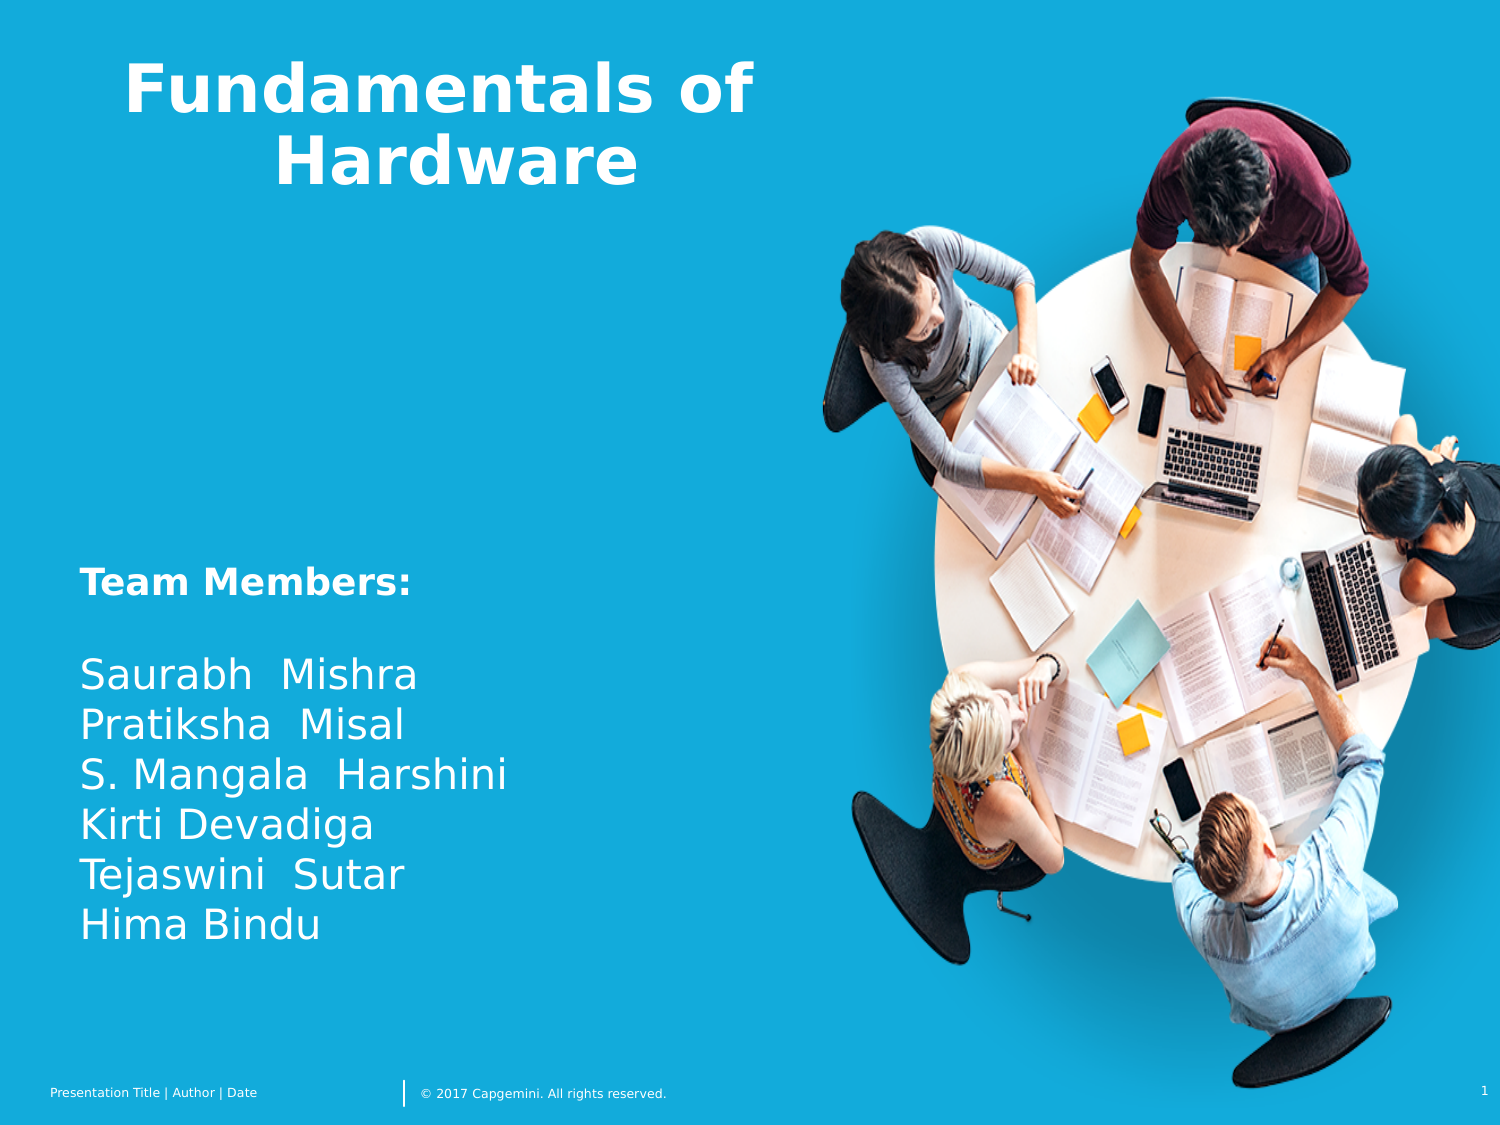

# Fundamentals of Hardware
Team Members:

Saurabh  Mishra
Pratiksha  Misal
S. Mangala  Harshini
Kirti Devadiga
Tejaswini  Sutar
Hima Bindu